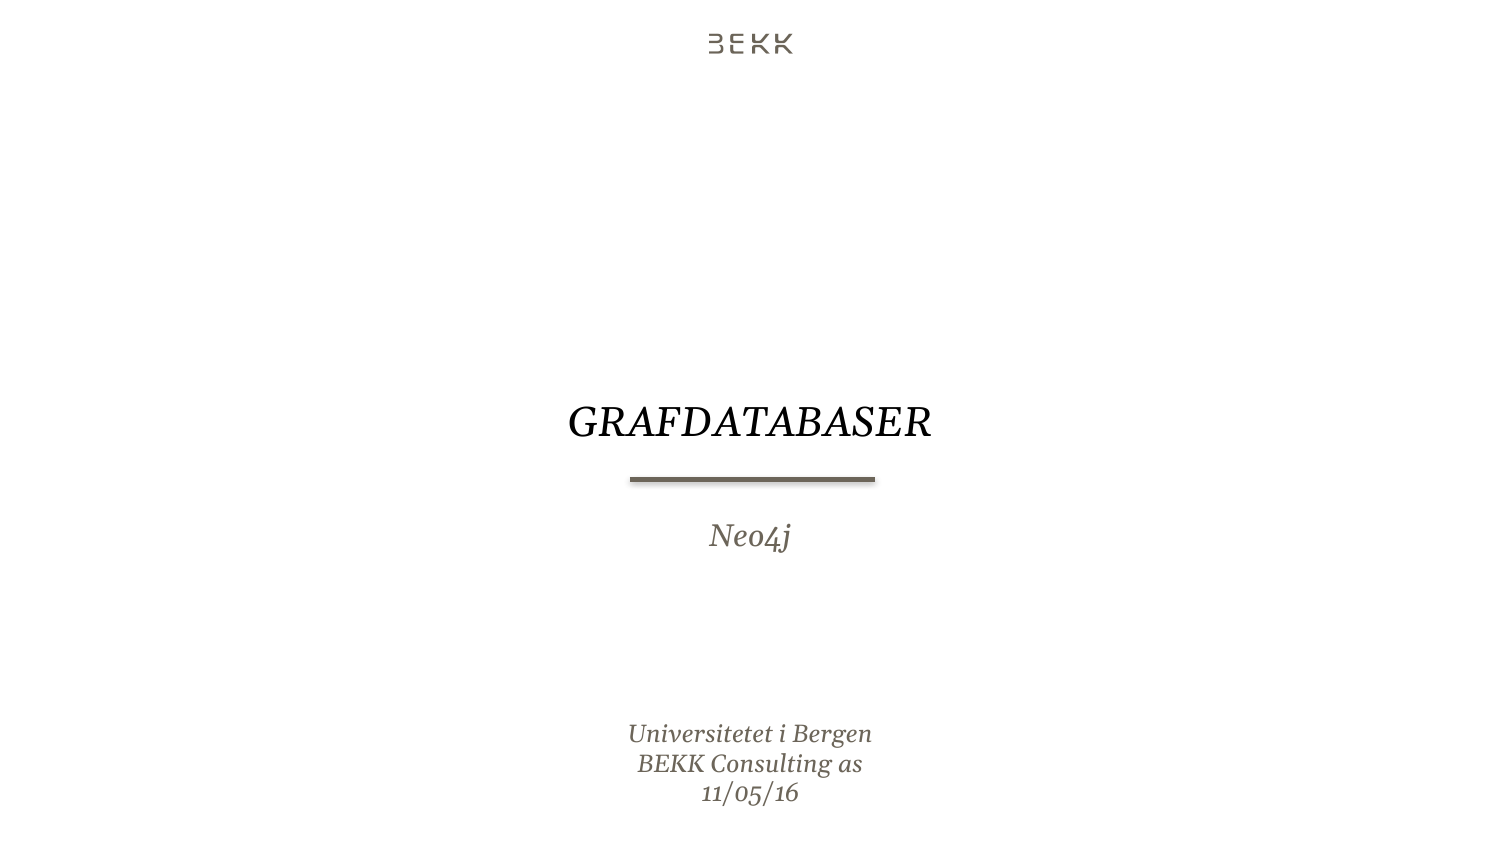

# Grafdatabaser
Neo4j
Universitetet i Bergen
BEKK Consulting as
11/05/16